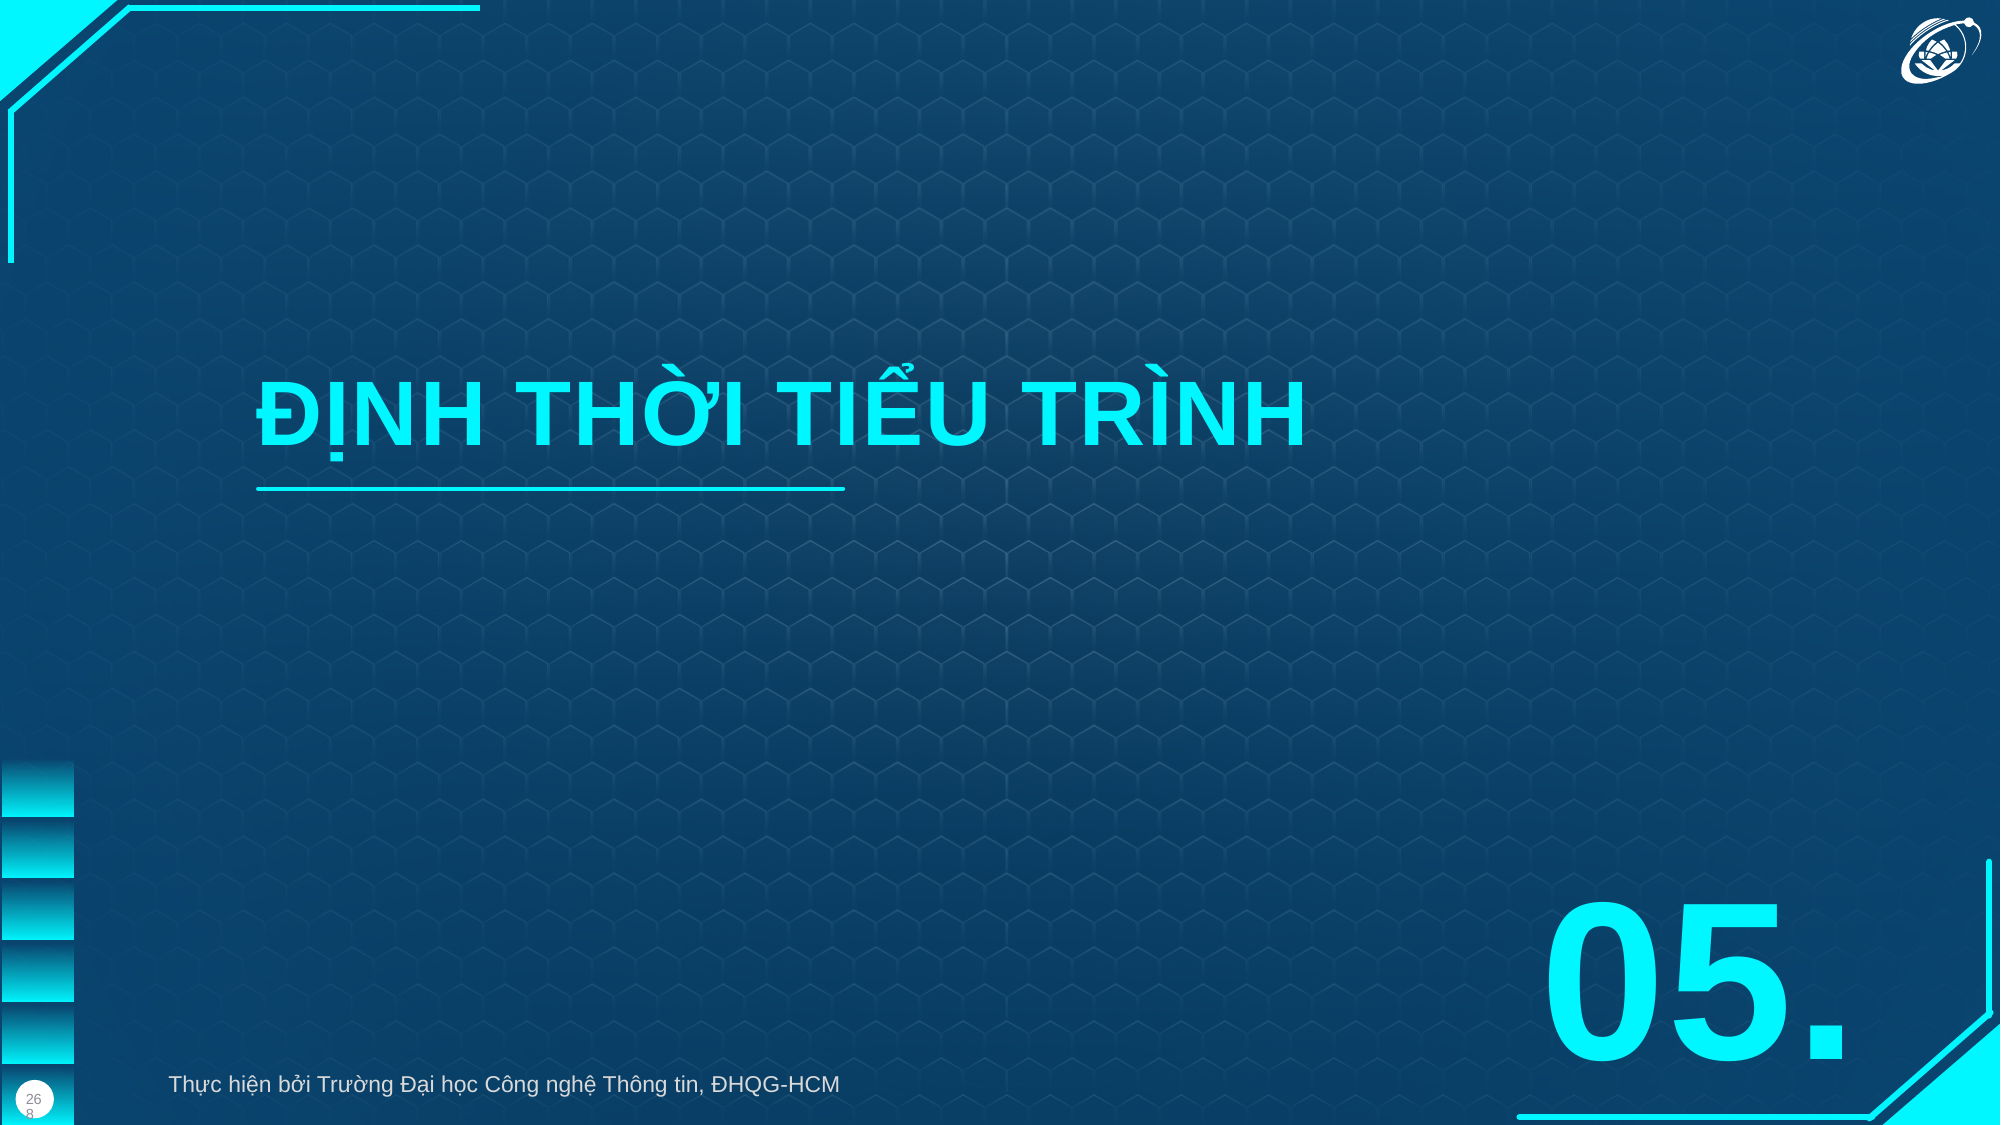

ĐỊNH THỜI TIỂU TRÌNH

05.
Thực hiện bởi Trường Đại học Công nghệ Thông tin, ĐHQG-HCM
268